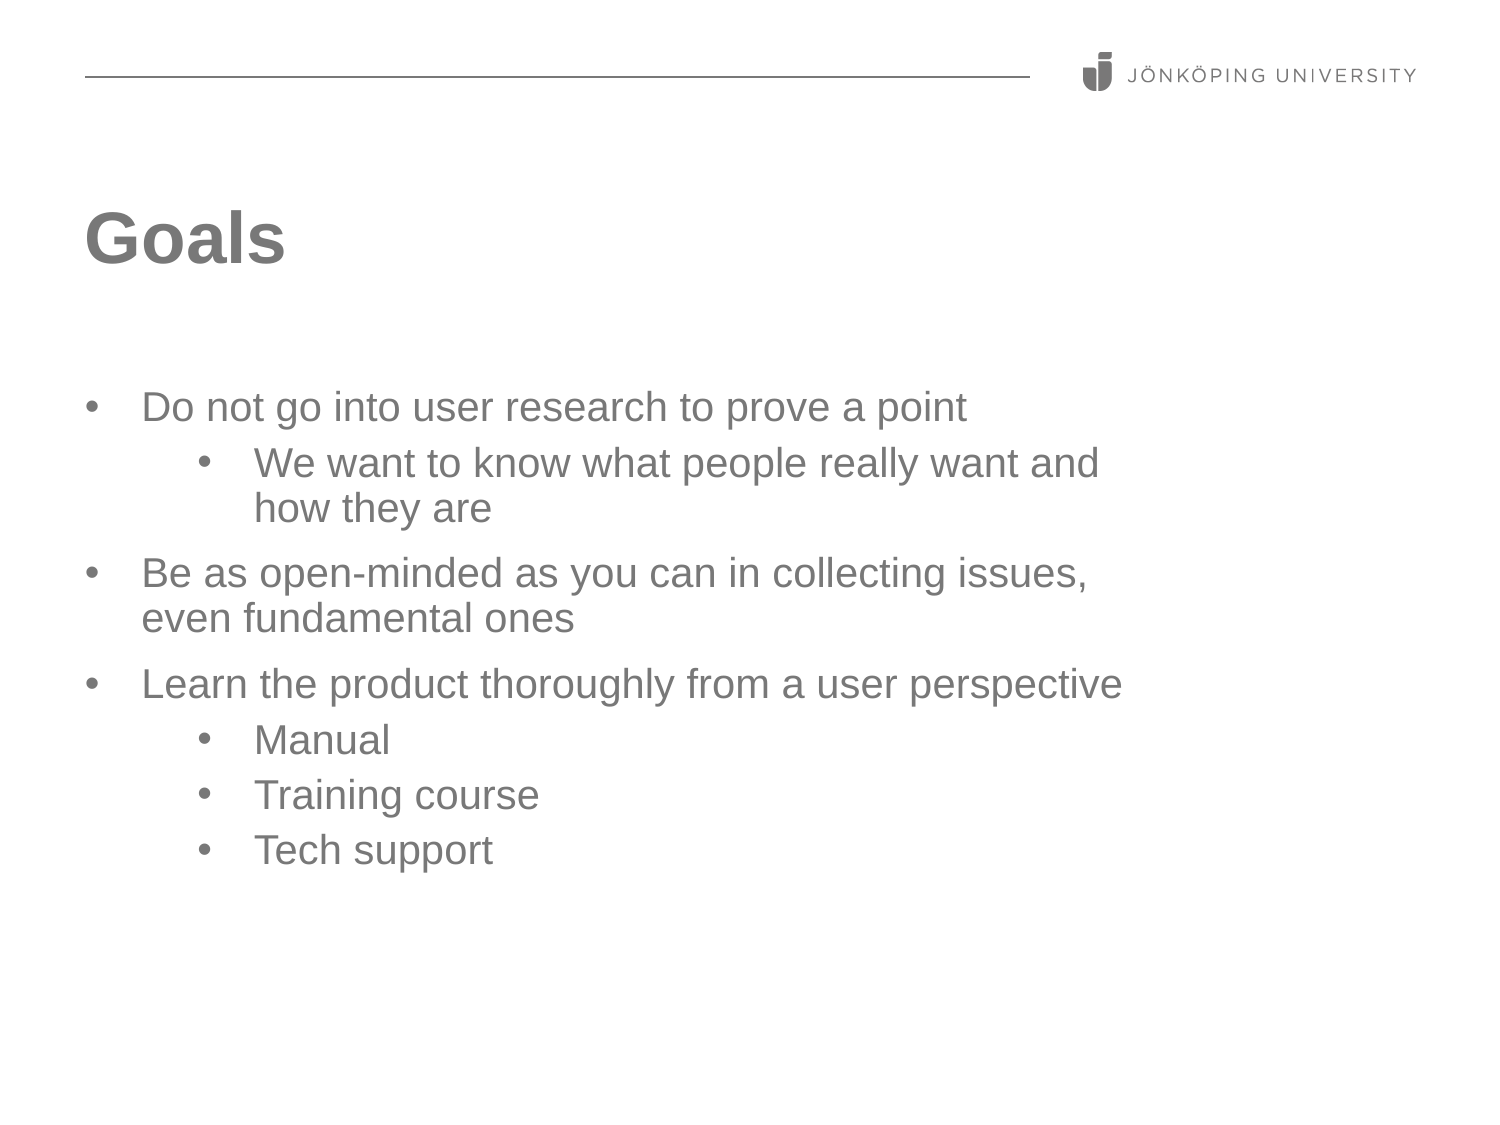

# Goals
Do not go into user research to prove a point
We want to know what people really want and how they are
Be as open-minded as you can in collecting issues, even fundamental ones
Learn the product thoroughly from a user perspective
Manual
Training course
Tech support